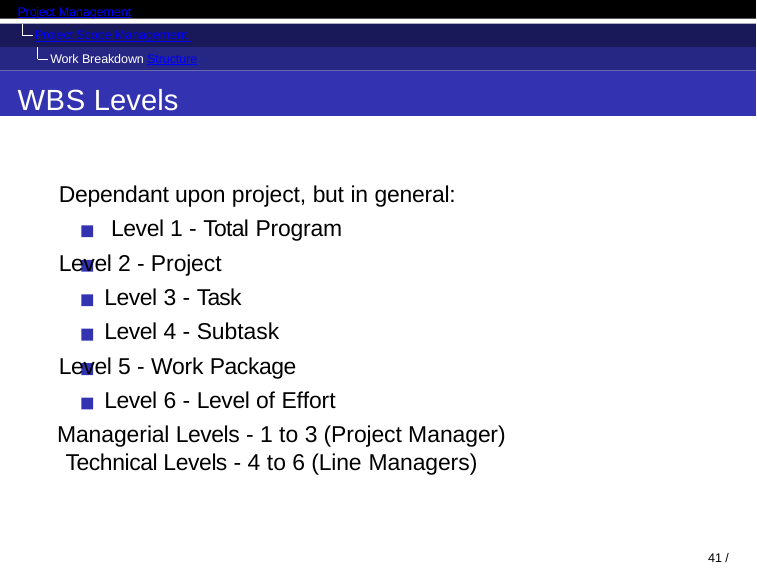

Project Management
Project Scope Management  Work Breakdown Structure

WBS Levels
Dependant upon project, but in general:  Level 1 - Total Program
Level 2 - Project  Level 3 - Task  Level 4 - Subtask
Level 5 - Work Package  Level 6 - Level of Effort
Managerial Levels - 1 to 3 (Project Manager)  Technical Levels - 4 to 6 (Line Managers)

41 / 53